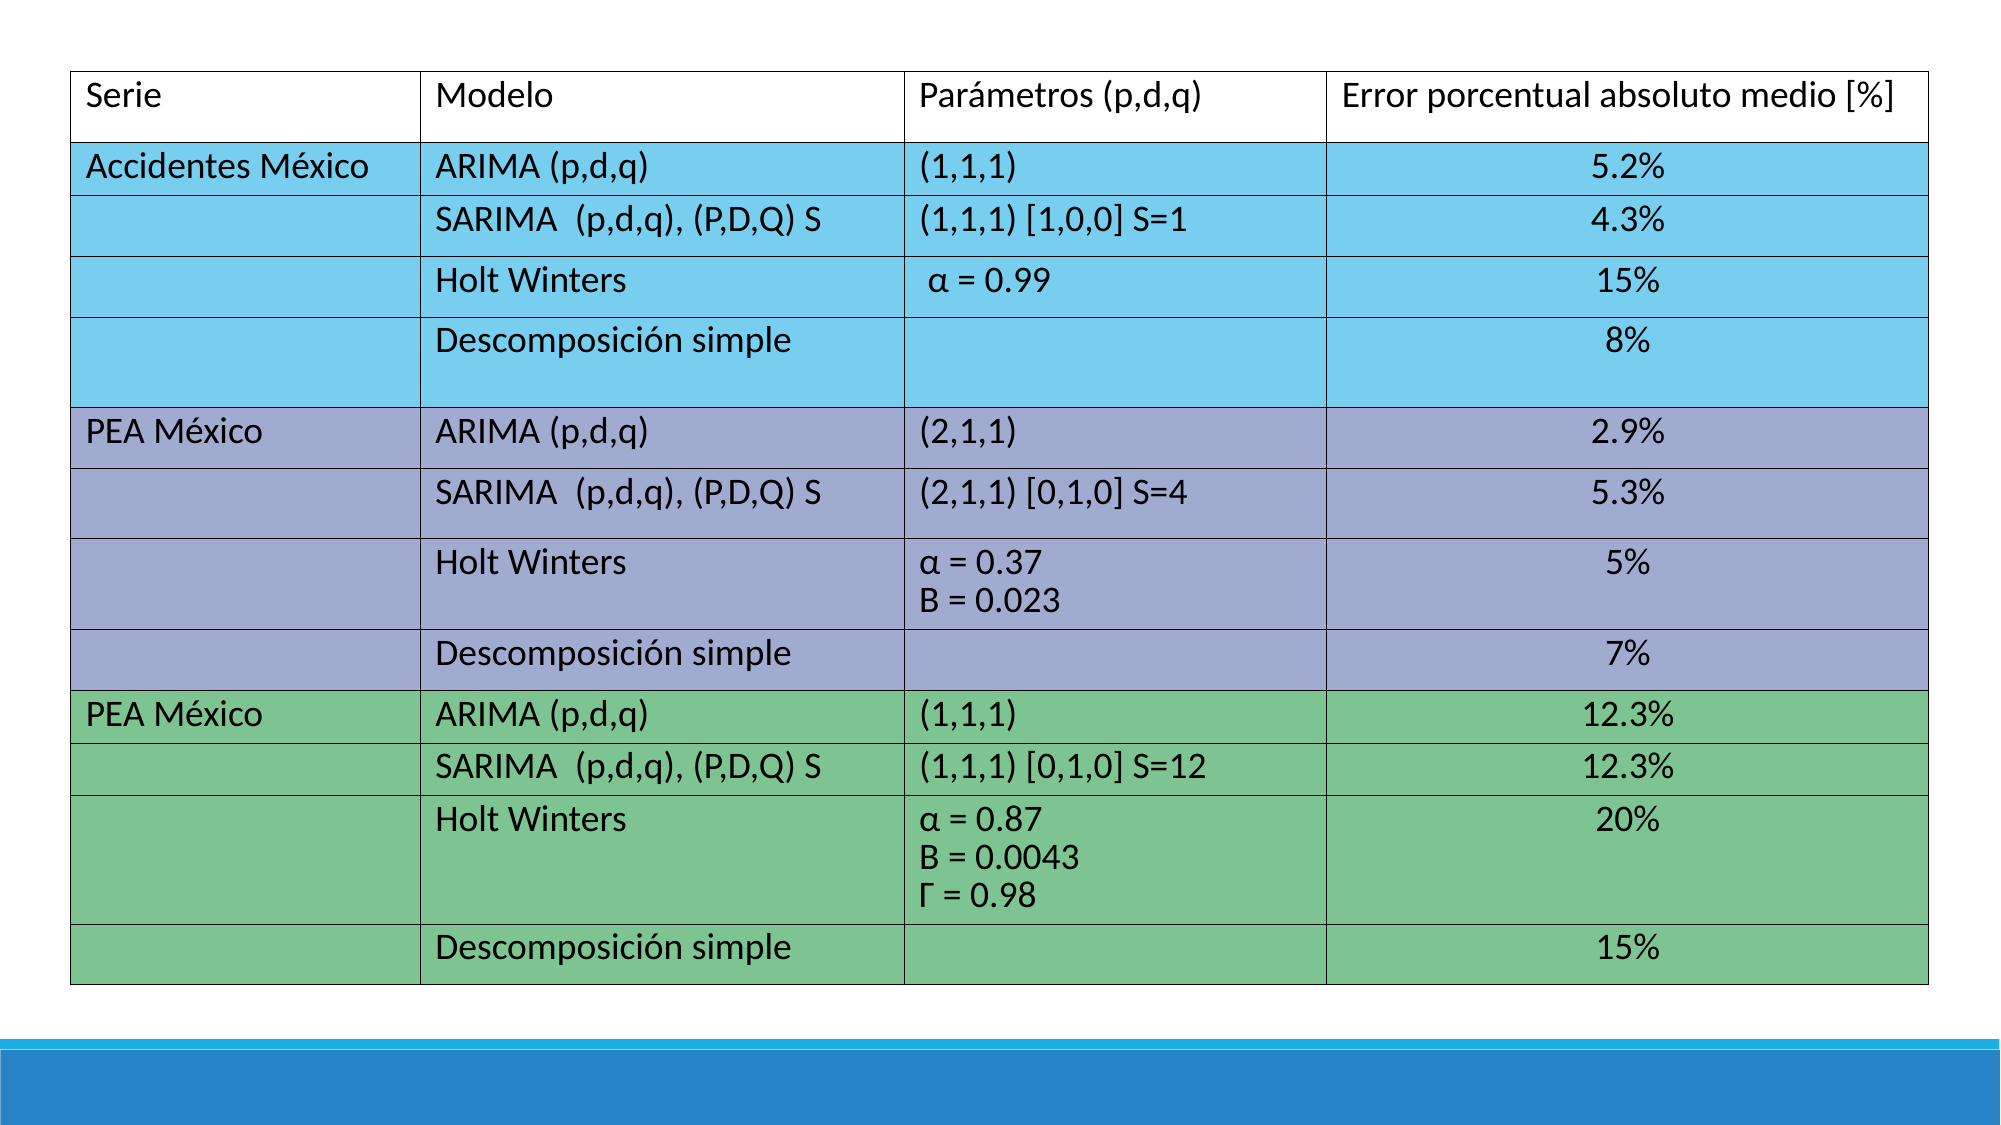

| Serie | Modelo | Parámetros (p,d,q) | Error porcentual absoluto medio [%] |
| --- | --- | --- | --- |
| Accidentes México | ARIMA (p,d,q) | (1,1,1) | 5.2% |
|  | SARIMA (p,d,q), (P,D,Q) S | (1,1,1) [1,0,0] S=1 | 4.3% |
|  | Holt Winters | α = 0.99 | 15% |
|  | Descomposición simple |  | 8% |
| PEA México | ARIMA (p,d,q) | (2,1,1) | 2.9% |
|  | SARIMA (p,d,q), (P,D,Q) S | (2,1,1) [0,1,0] S=4 | 5.3% |
|  | Holt Winters | α = 0.37 Β = 0.023 | 5% |
|  | Descomposición simple |  | 7% |
| PEA México | ARIMA (p,d,q) | (1,1,1) | 12.3% |
|  | SARIMA (p,d,q), (P,D,Q) S | (1,1,1) [0,1,0] S=12 | 12.3% |
|  | Holt Winters | α = 0.87 Β = 0.0043 Γ = 0.98 | 20% |
|  | Descomposición simple |  | 15% |